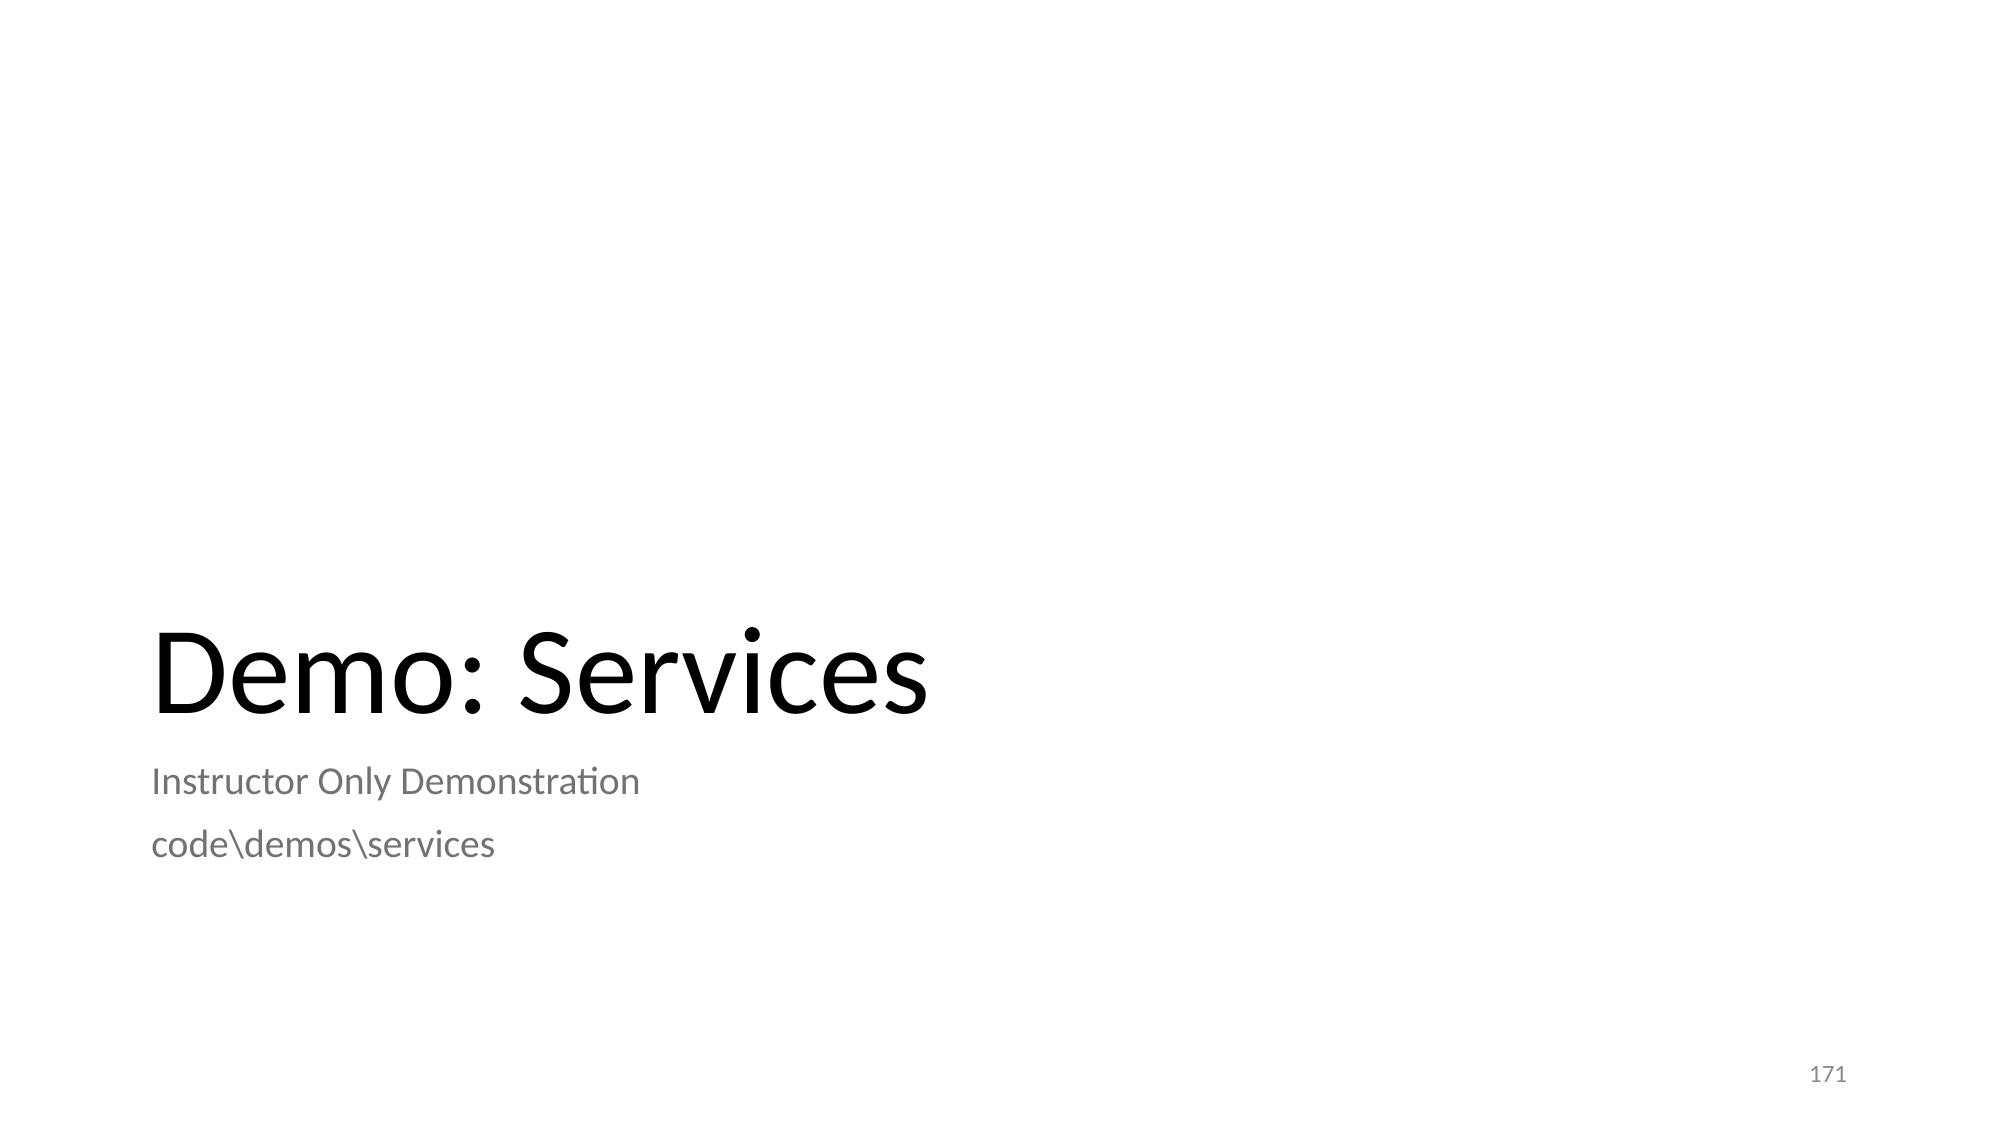

# Demo: Services
Instructor Only Demonstration
code\demos\services

171